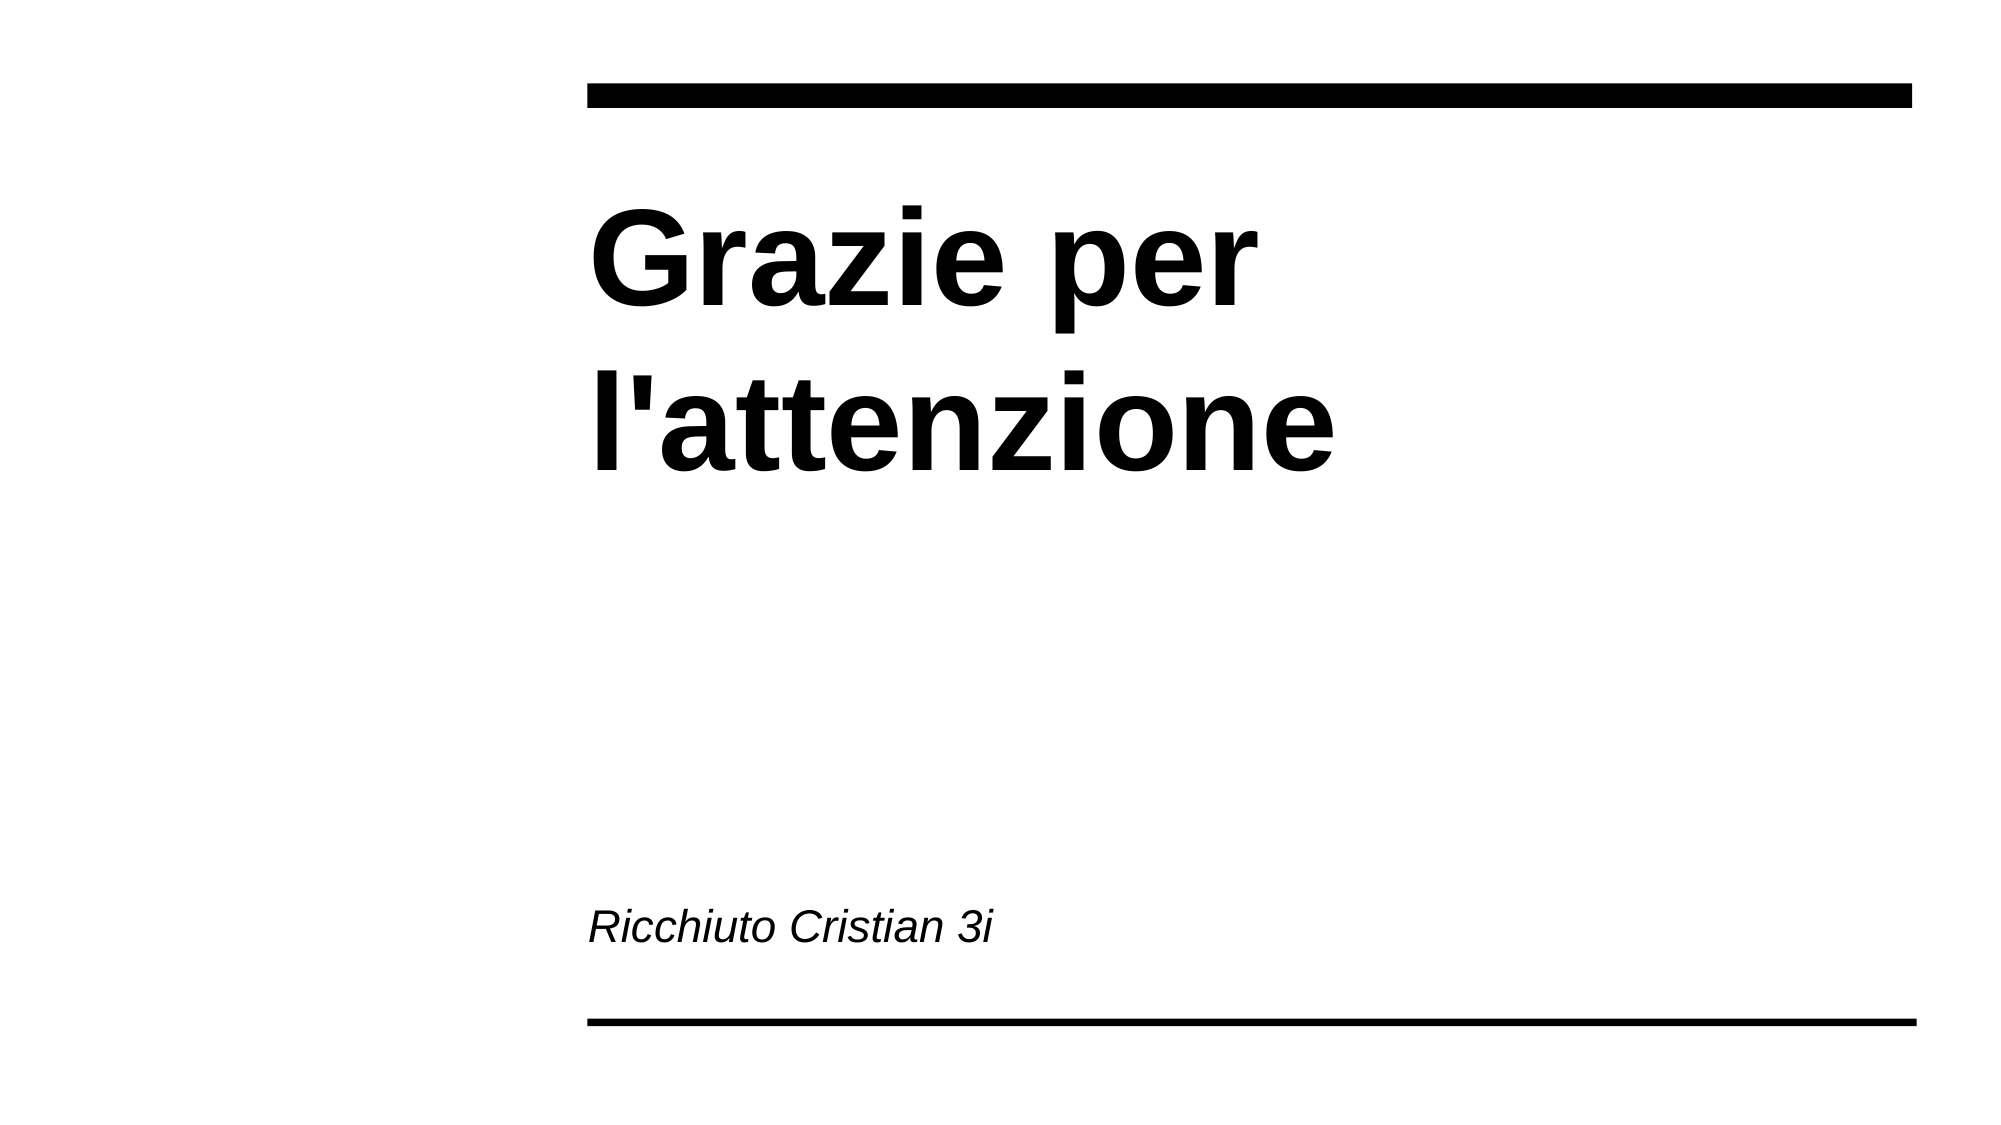

# Grazie per l'attenzione
Ricchiuto Cristian 3i